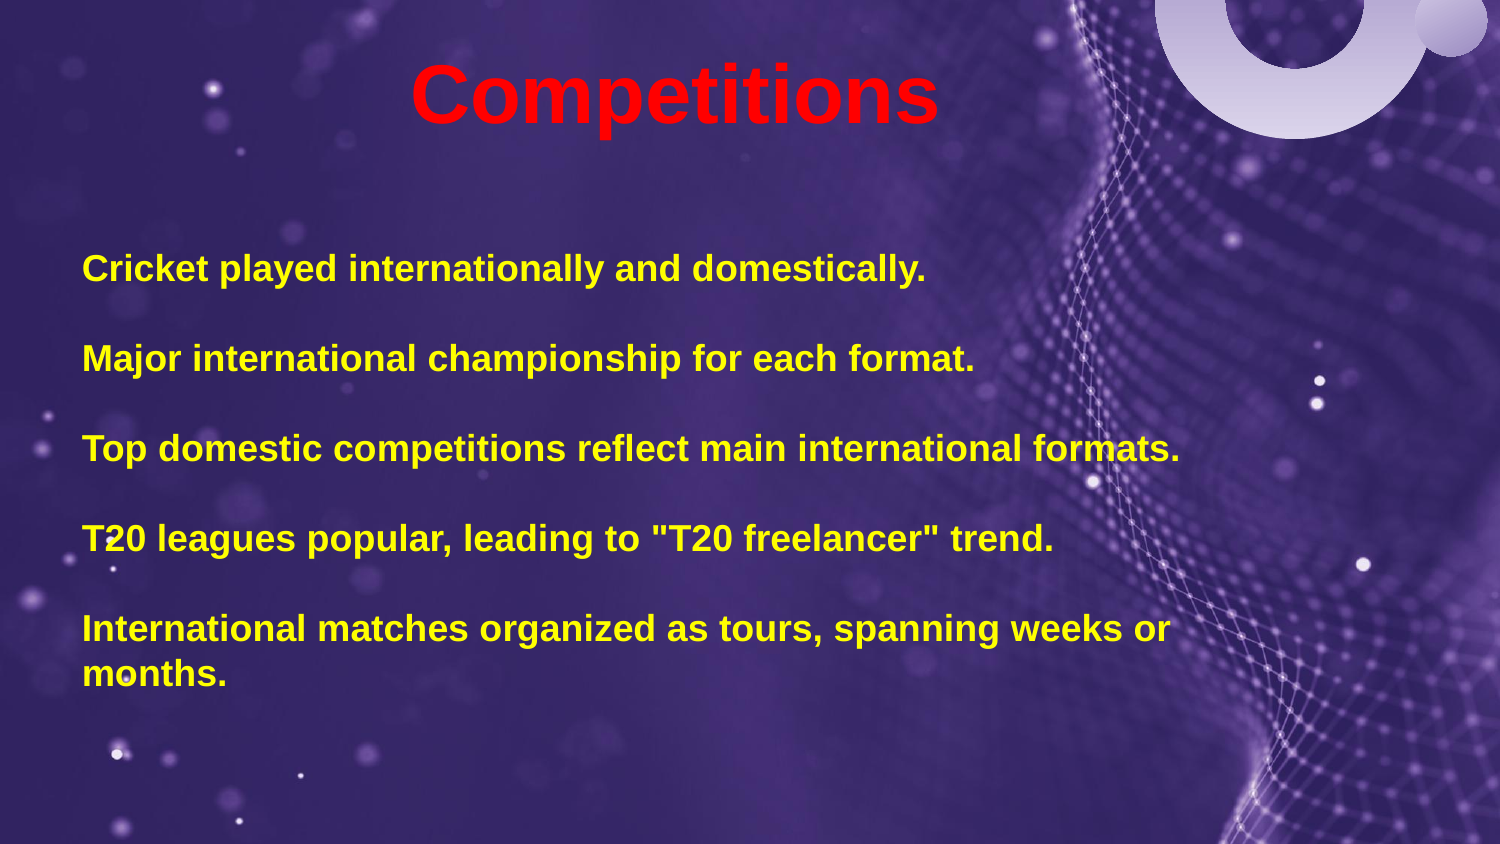

Competitions
Cricket played internationally and domestically.

Major international championship for each format.

Top domestic competitions reflect main international formats.

T20 leagues popular, leading to "T20 freelancer" trend.

International matches organized as tours, spanning weeks or months.